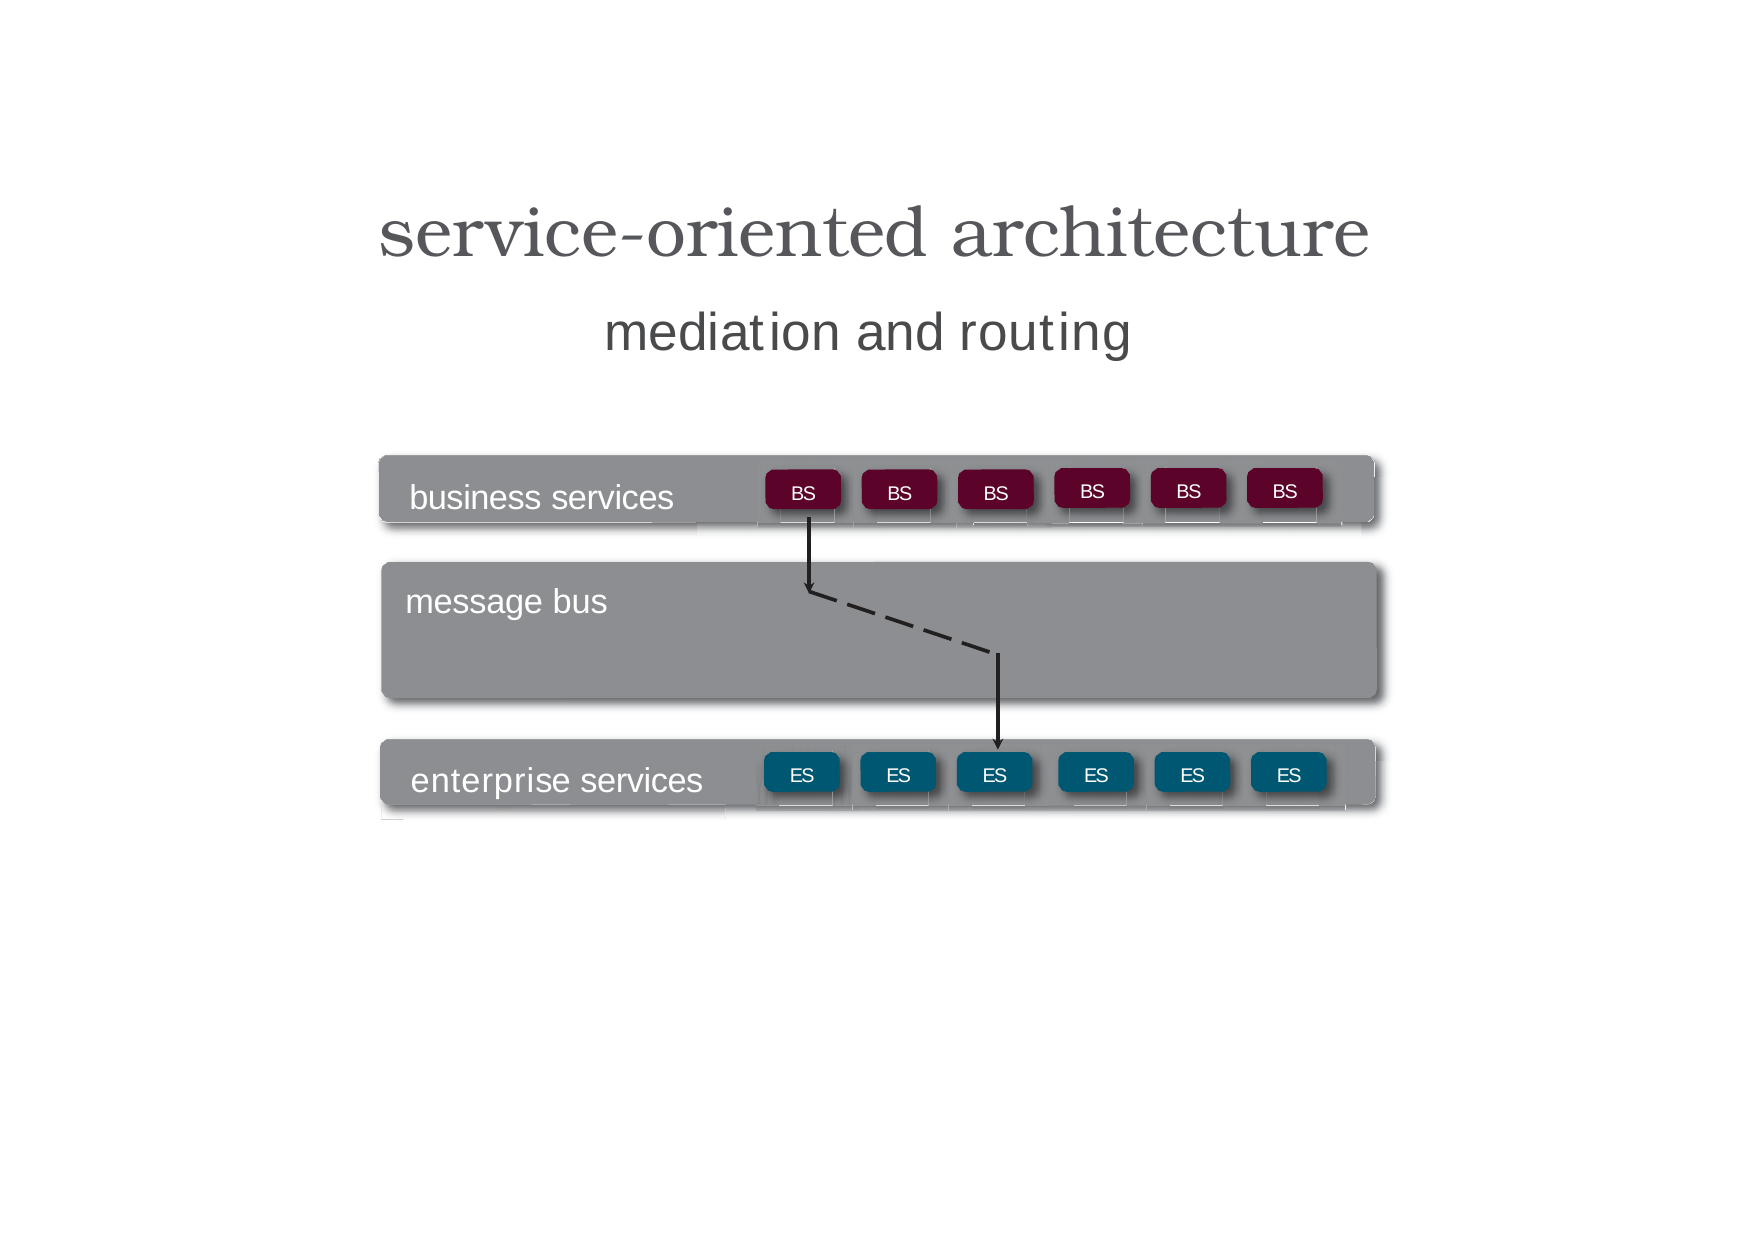

# service-oriented architecture
mediation and routing

business services

BS
BS
BS
BS
BS
BS

message bus

enterprise services

ES
ES
ES
ES
ES
ES